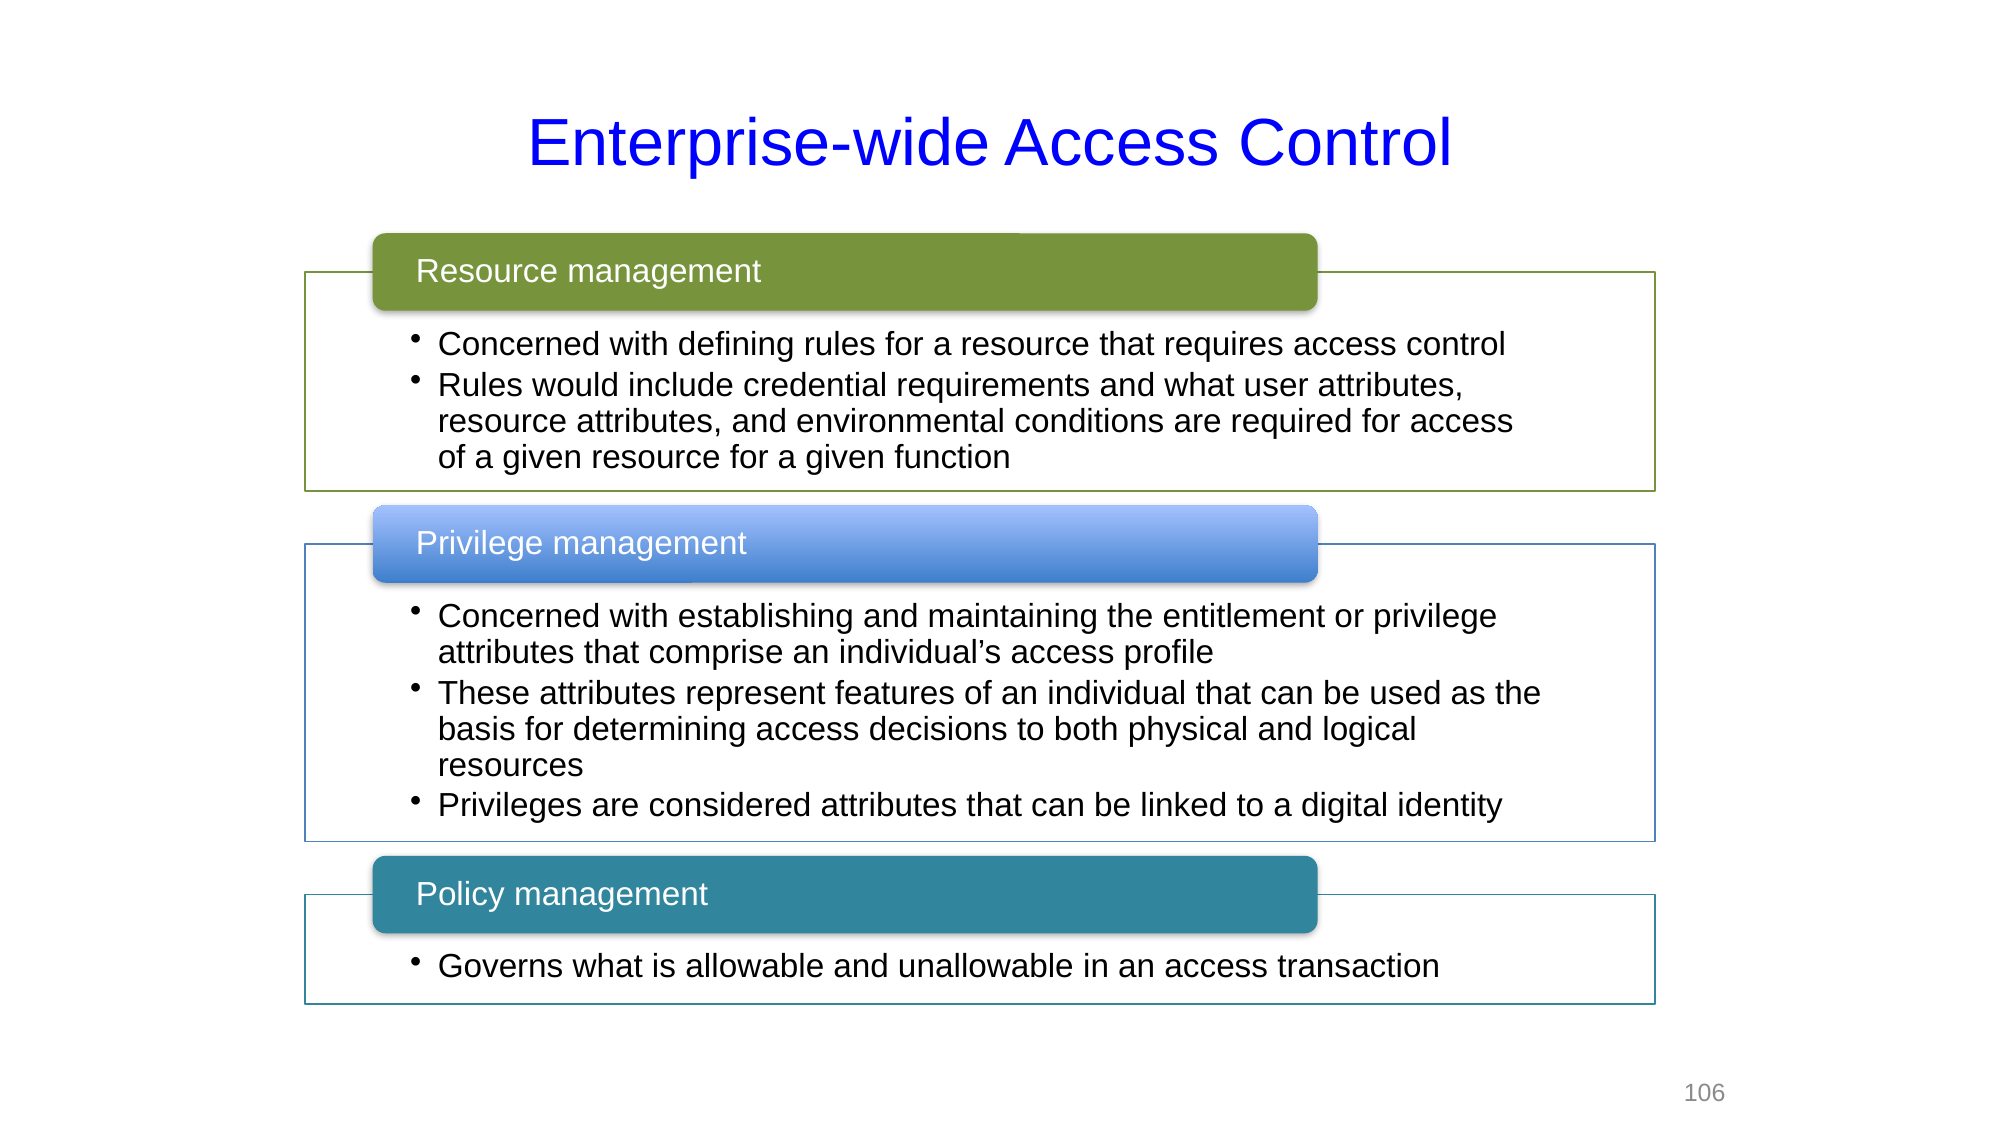

# Enterprise-wide Access Control
Concerned with defining rules for a resource that requires access control
Rules would include credential requirements and what user attributes, resource attributes, and environmental conditions are required for access of a given resource for a given function
Resource management
Concerned with establishing and maintaining the entitlement or privilege attributes that comprise an individual’s access profile
These attributes represent features of an individual that can be used as the basis for determining access decisions to both physical and logical resources
Privileges are considered attributes that can be linked to a digital identity
Privilege management
Governs what is allowable and unallowable in an access transaction
Policy management

106